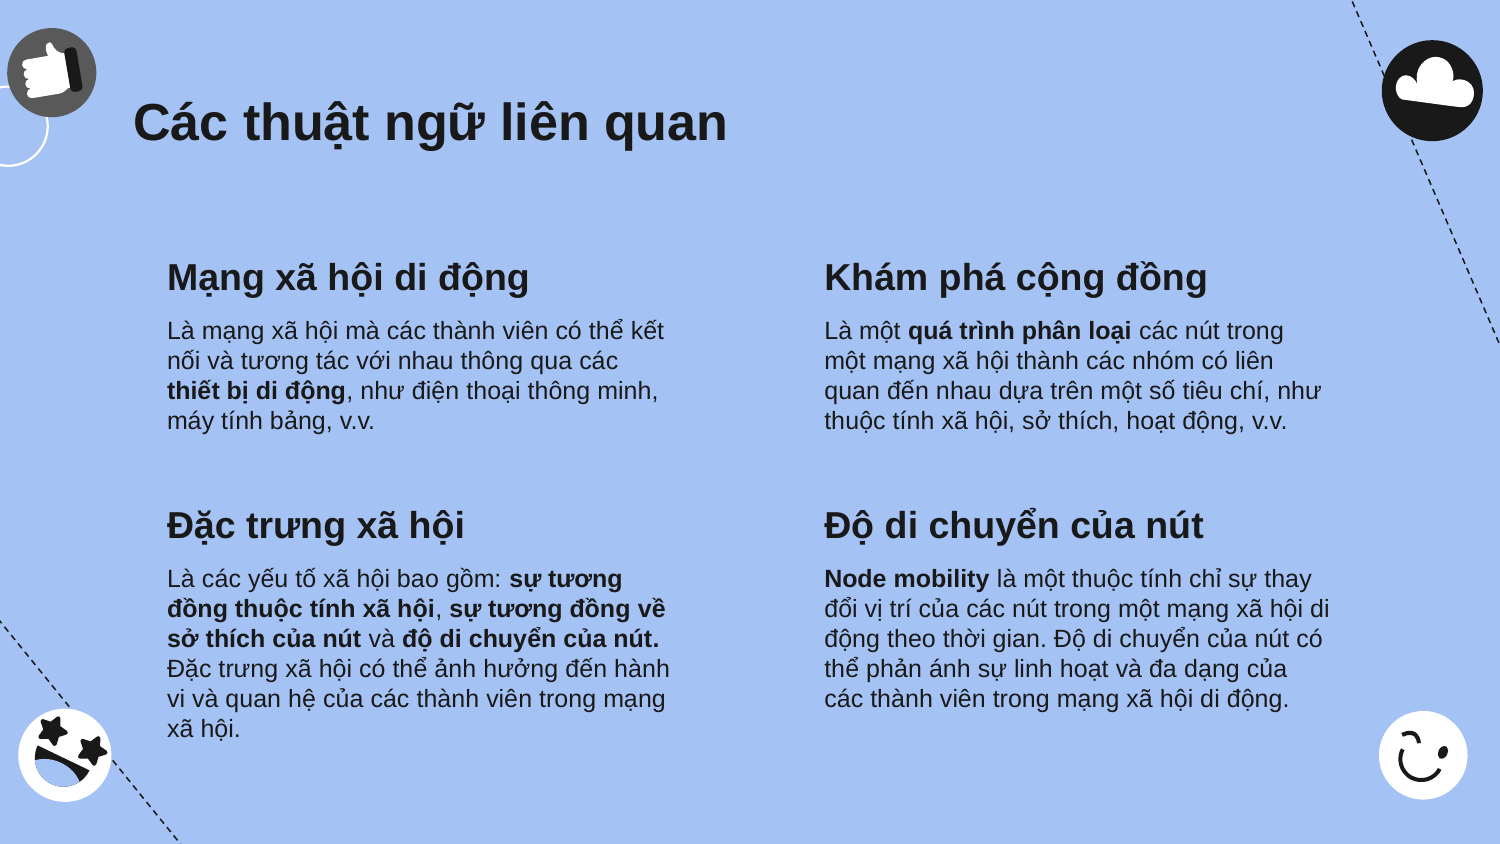

# Các thuật ngữ liên quan
Mạng xã hội di động
Khám phá cộng đồng
Là mạng xã hội mà các thành viên có thể kết nối và tương tác với nhau thông qua các thiết bị di động, như điện thoại thông minh, máy tính bảng, v.v.
Là một quá trình phân loại các nút trong một mạng xã hội thành các nhóm có liên quan đến nhau dựa trên một số tiêu chí, như thuộc tính xã hội, sở thích, hoạt động, v.v.
Đặc trưng xã hội
Độ di chuyển của nút
Là các yếu tố xã hội bao gồm: sự tương đồng thuộc tính xã hội, sự tương đồng về sở thích của nút và độ di chuyển của nút. Đặc trưng xã hội có thể ảnh hưởng đến hành vi và quan hệ của các thành viên trong mạng xã hội.
Node mobility là một thuộc tính chỉ sự thay đổi vị trí của các nút trong một mạng xã hội di động theo thời gian. Độ di chuyển của nút có thể phản ánh sự linh hoạt và đa dạng của các thành viên trong mạng xã hội di động.